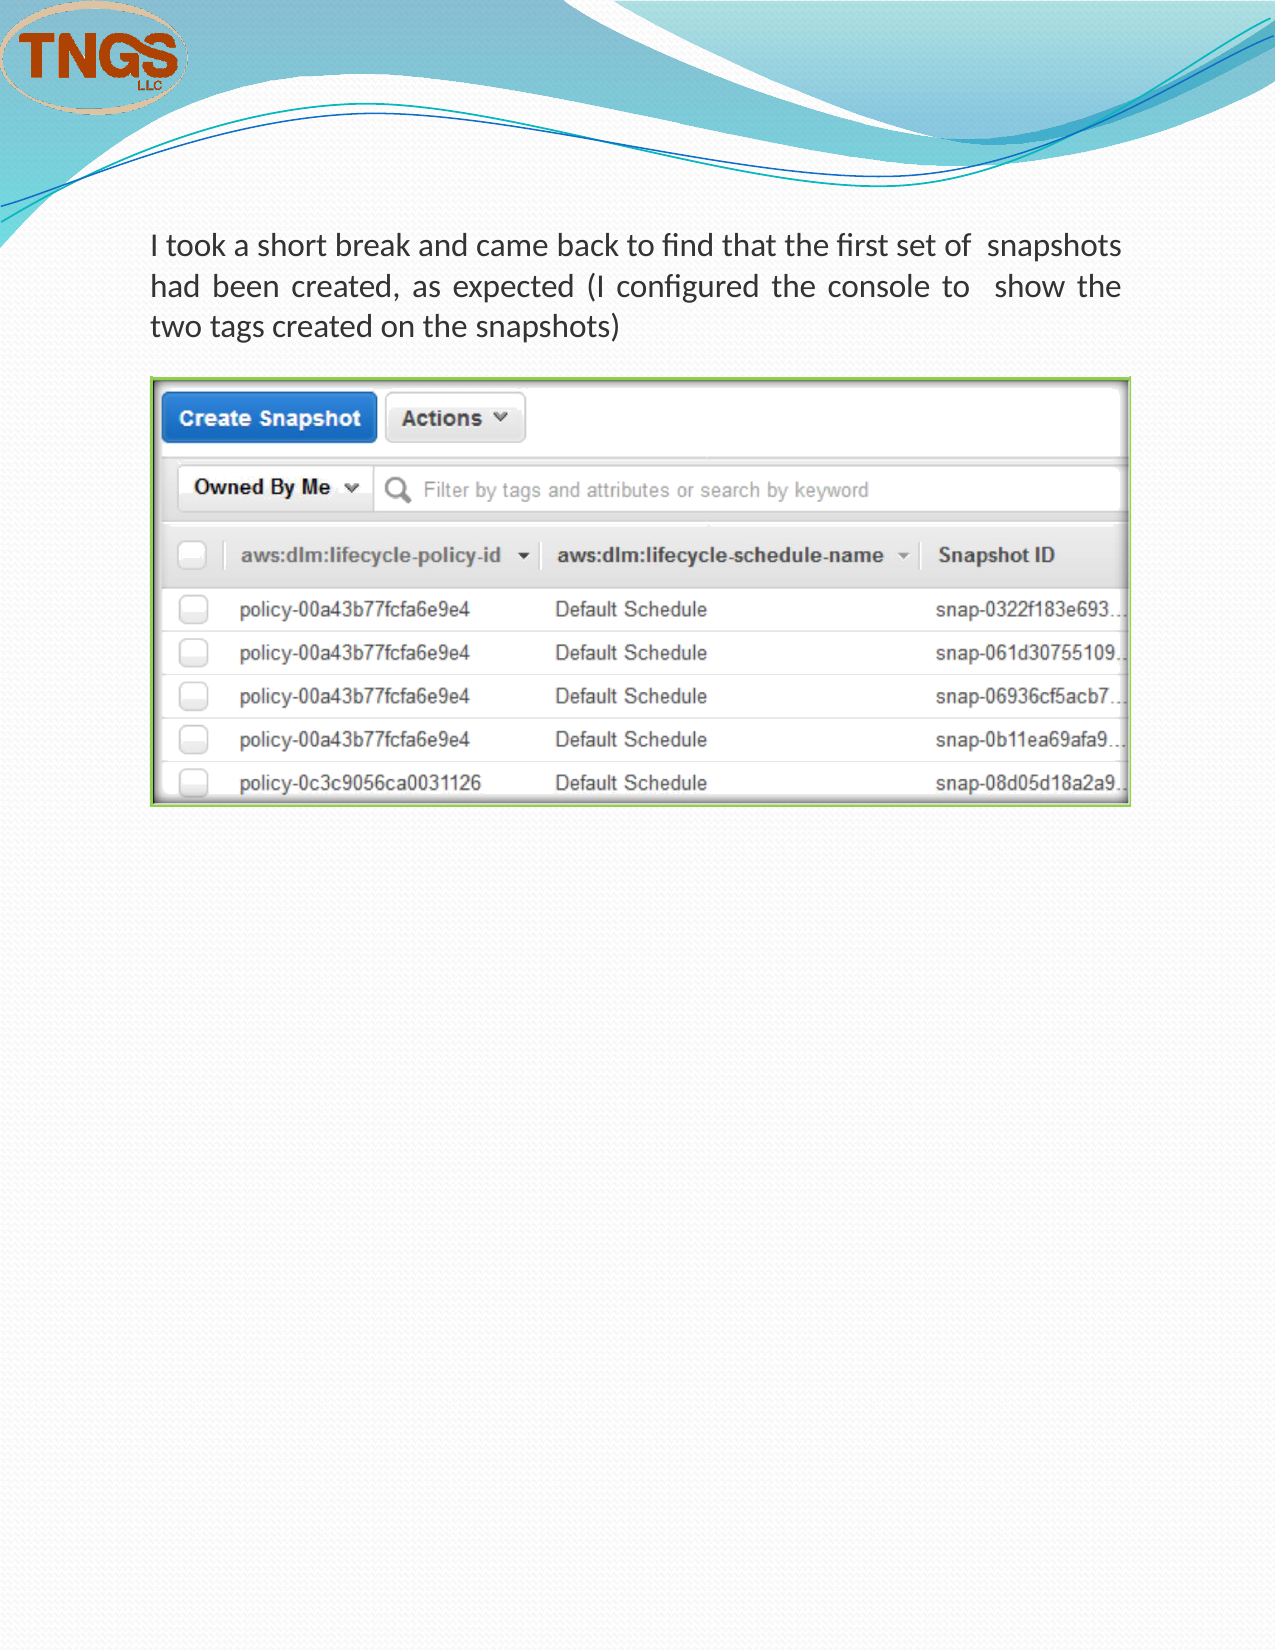

I took a short break and came back to find that the first set of  snapshots had been created, as expected (I configured the console to  show the two tags created on the snapshots)